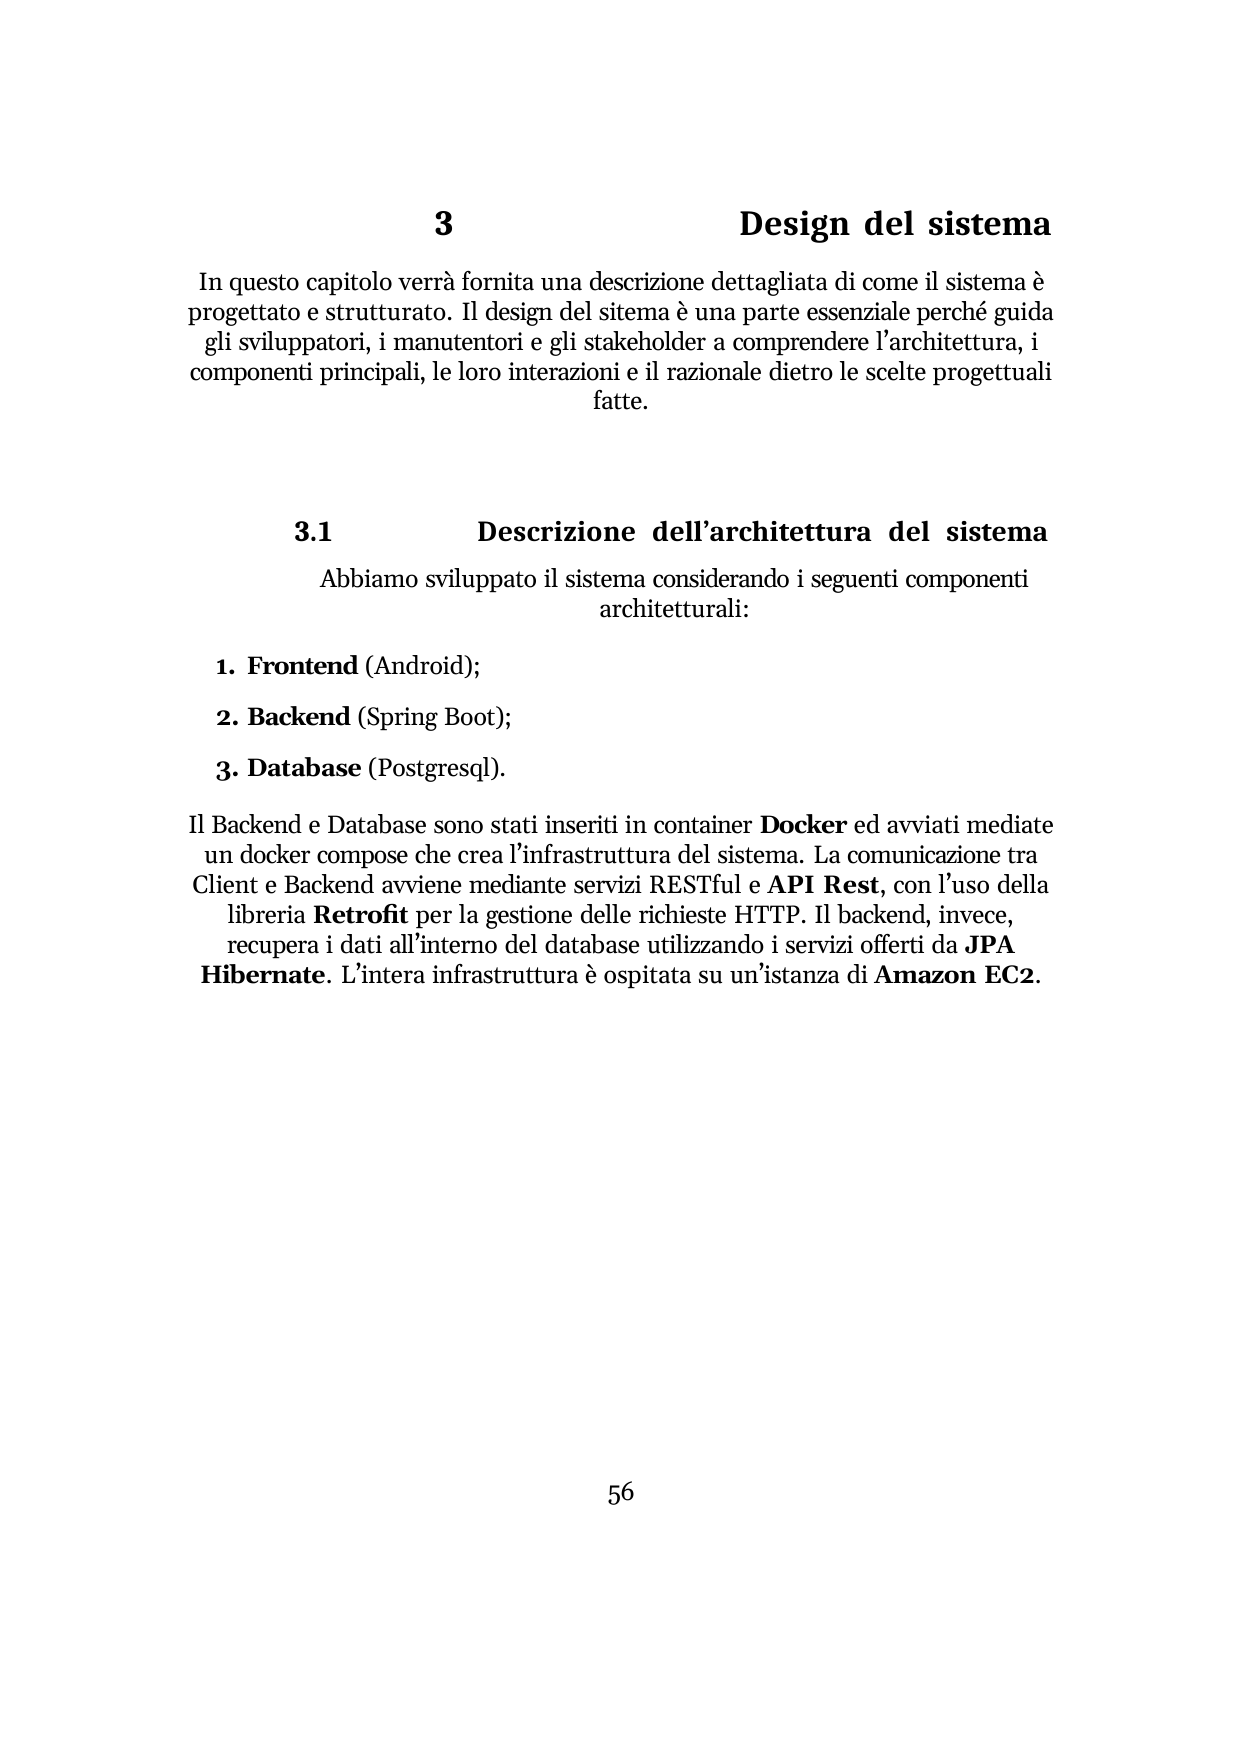

3	Design del sistema
In questo capitolo verrà fornita una descrizione dettagliata di come il sistema è progettato e strutturato. Il design del sitema è una parte essenziale perché guida gli sviluppatori, i manutentori e gli stakeholder a comprendere l’architettura, i componenti principali, le loro interazioni e il razionale dietro le scelte progettuali fatte.
3.1	Descrizione dell’architettura del sistema
Abbiamo sviluppato il sistema considerando i seguenti componenti architetturali:
Frontend (Android);
Backend (Spring Boot);
Database (Postgresql).
Il Backend e Database sono stati inseriti in container Docker ed avviati mediate un docker compose che crea l’infrastruttura del sistema. La comunicazione tra Client e Backend avviene mediante servizi RESTful e API Rest, con l’uso della libreria Retrofit per la gestione delle richieste HTTP. Il backend, invece, recupera i dati all’interno del database utilizzando i servizi offerti da JPA Hibernate. L’intera infrastruttura è ospitata su un’istanza di Amazon EC2.
56